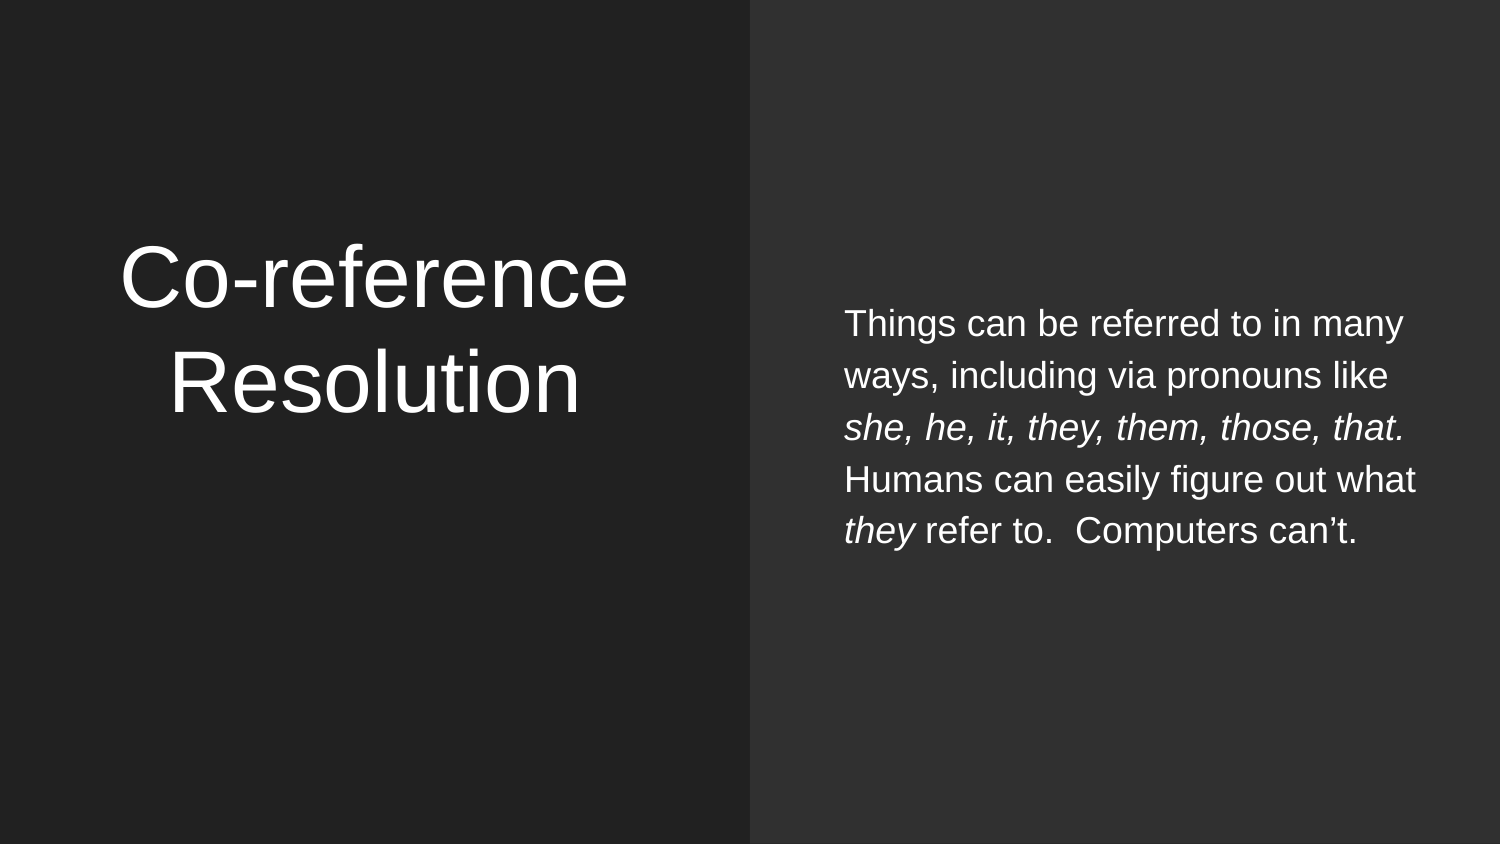

Things can be referred to in many ways, including via pronouns like she, he, it, they, them, those, that.  Humans can easily figure out what they refer to.  Computers can’t.
# Co-reference Resolution